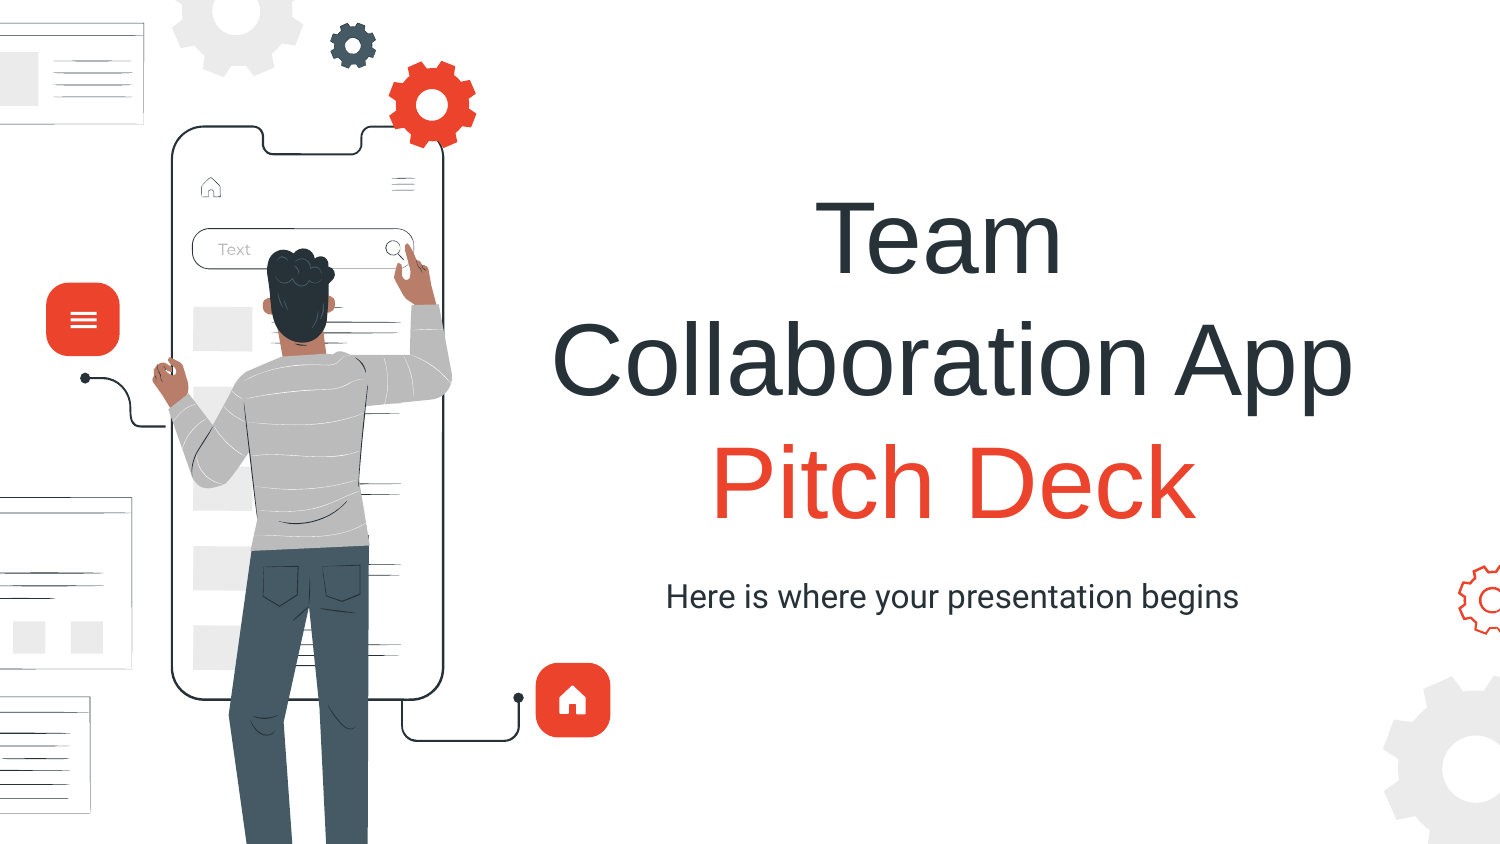

# Team
Collaboration App
Pitch Deck
Here is where your presentation begins